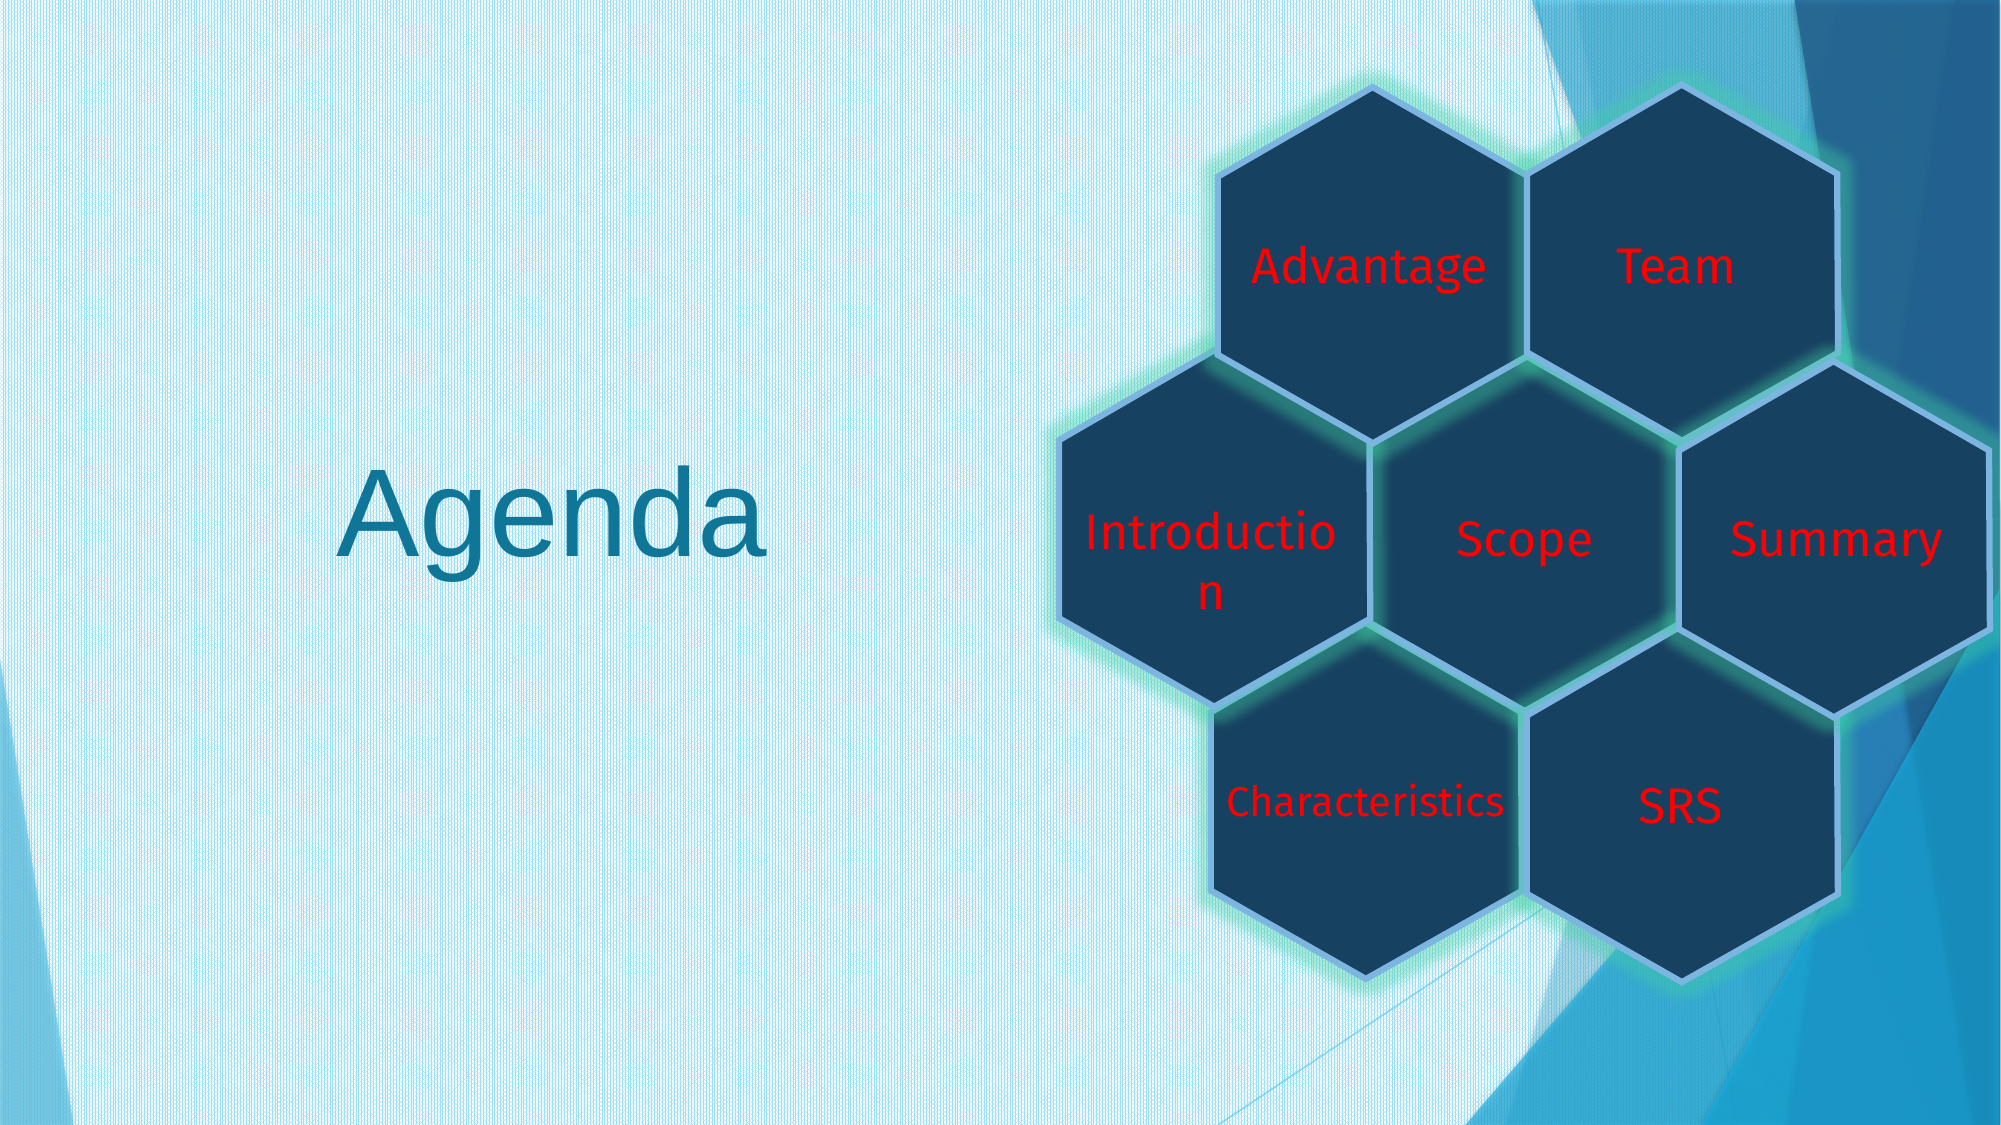

Advantage
Team

Agenda
Introduction
Scope
Summary

SRS
 Characteristics